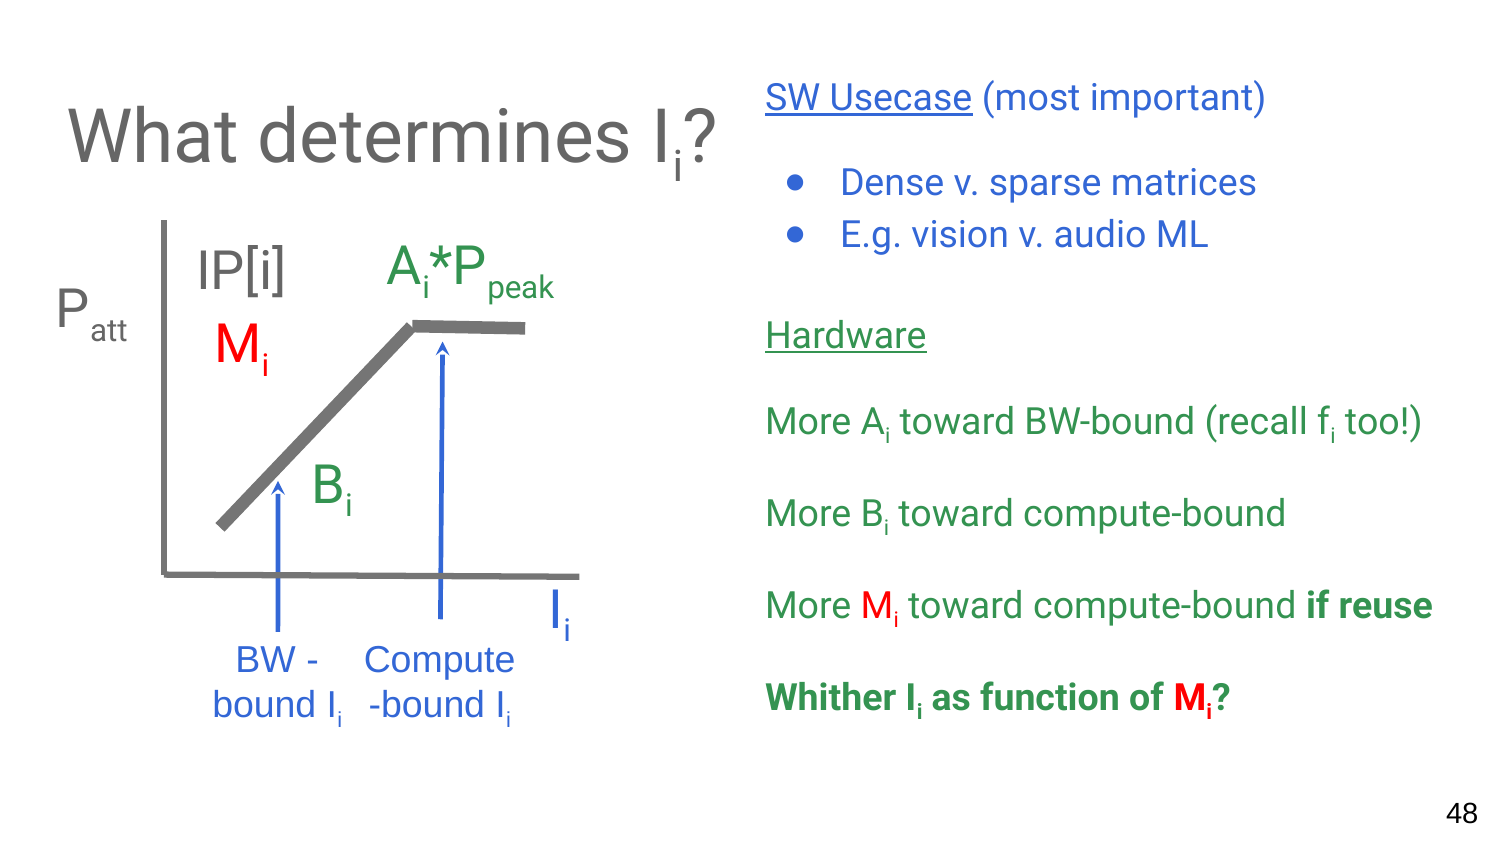

SW Usecase (most important)
Dense v. sparse matrices
E.g. vision v. audio ML

What determines Ii?

Ai*Ppeak
IP[i]
 Patt
Hardware
More Ai toward BW-bound (recall fi too!)
More Bi toward compute-bound
More Mi toward compute-bound if reuse
Whither Ii as function of Mi?
Mi
Bi
Ii
BW -bound Ii
Compute -bound Ii
48